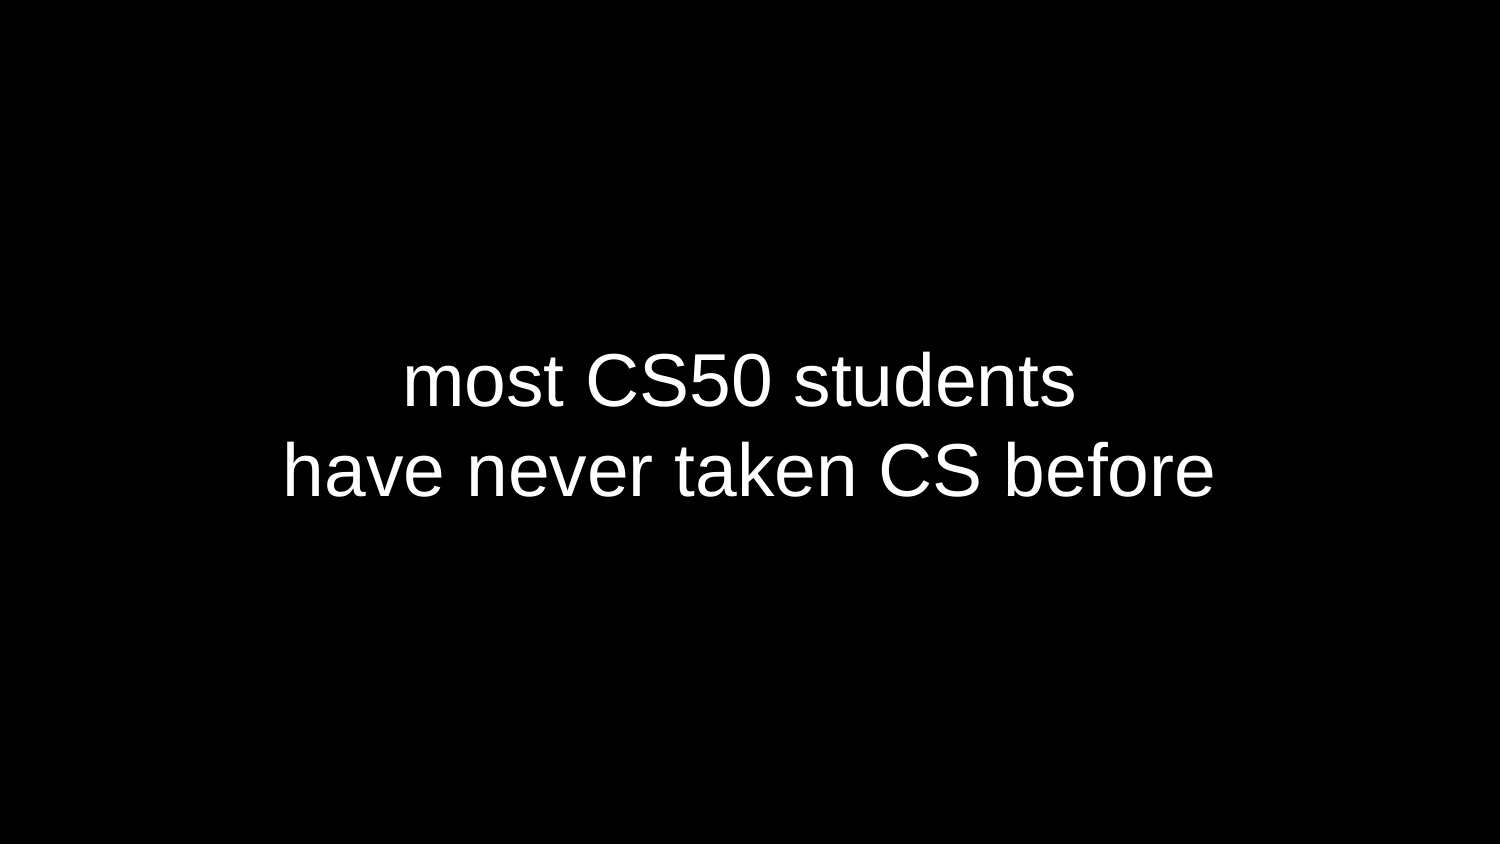

# most CS50 students
have never taken CS before